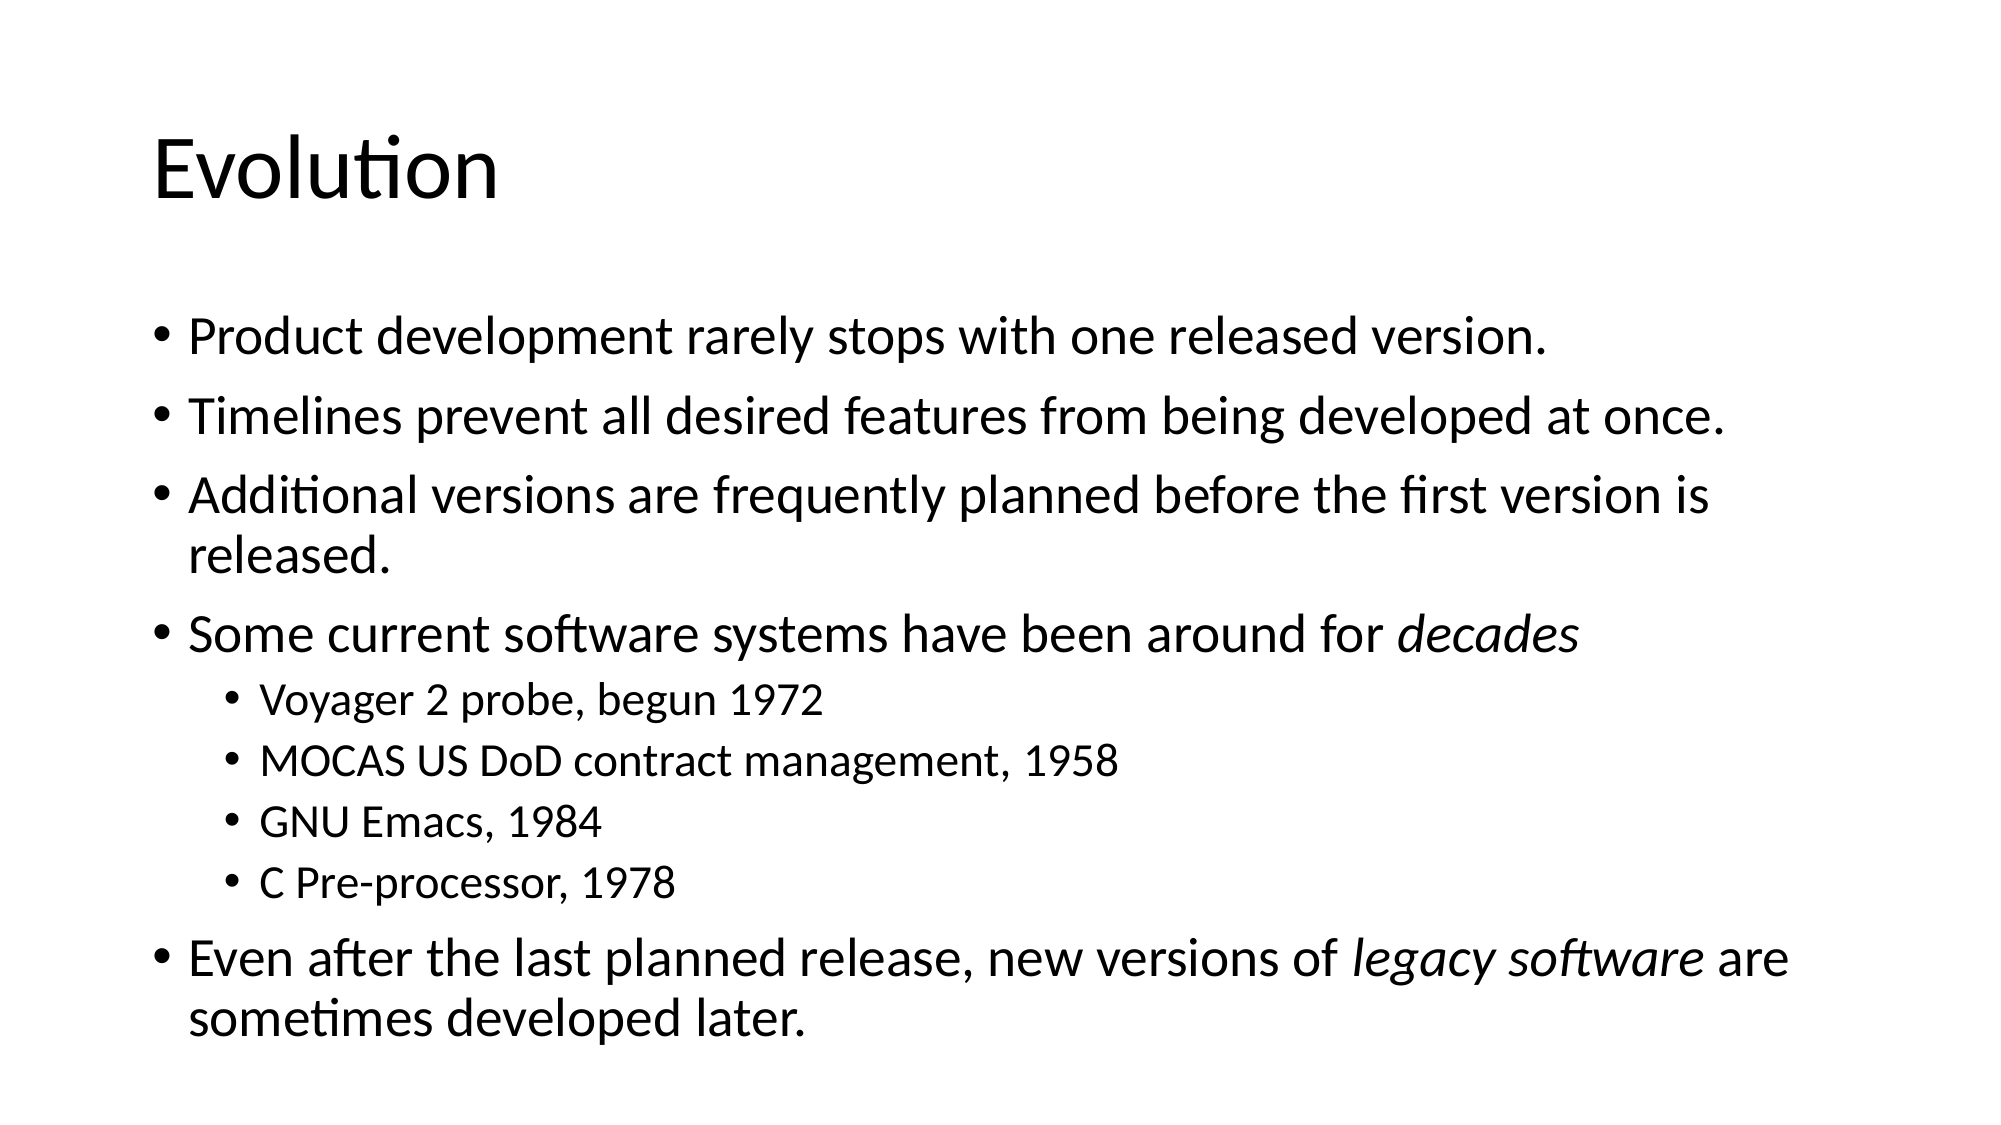

# Evolution
Product development rarely stops with one released version.
Timelines prevent all desired features from being developed at once.
Additional versions are frequently planned before the first version is released.
Some current software systems have been around for decades
Voyager 2 probe, begun 1972
MOCAS US DoD contract management, 1958
GNU Emacs, 1984
C Pre-processor, 1978
Even after the last planned release, new versions of legacy software are sometimes developed later.